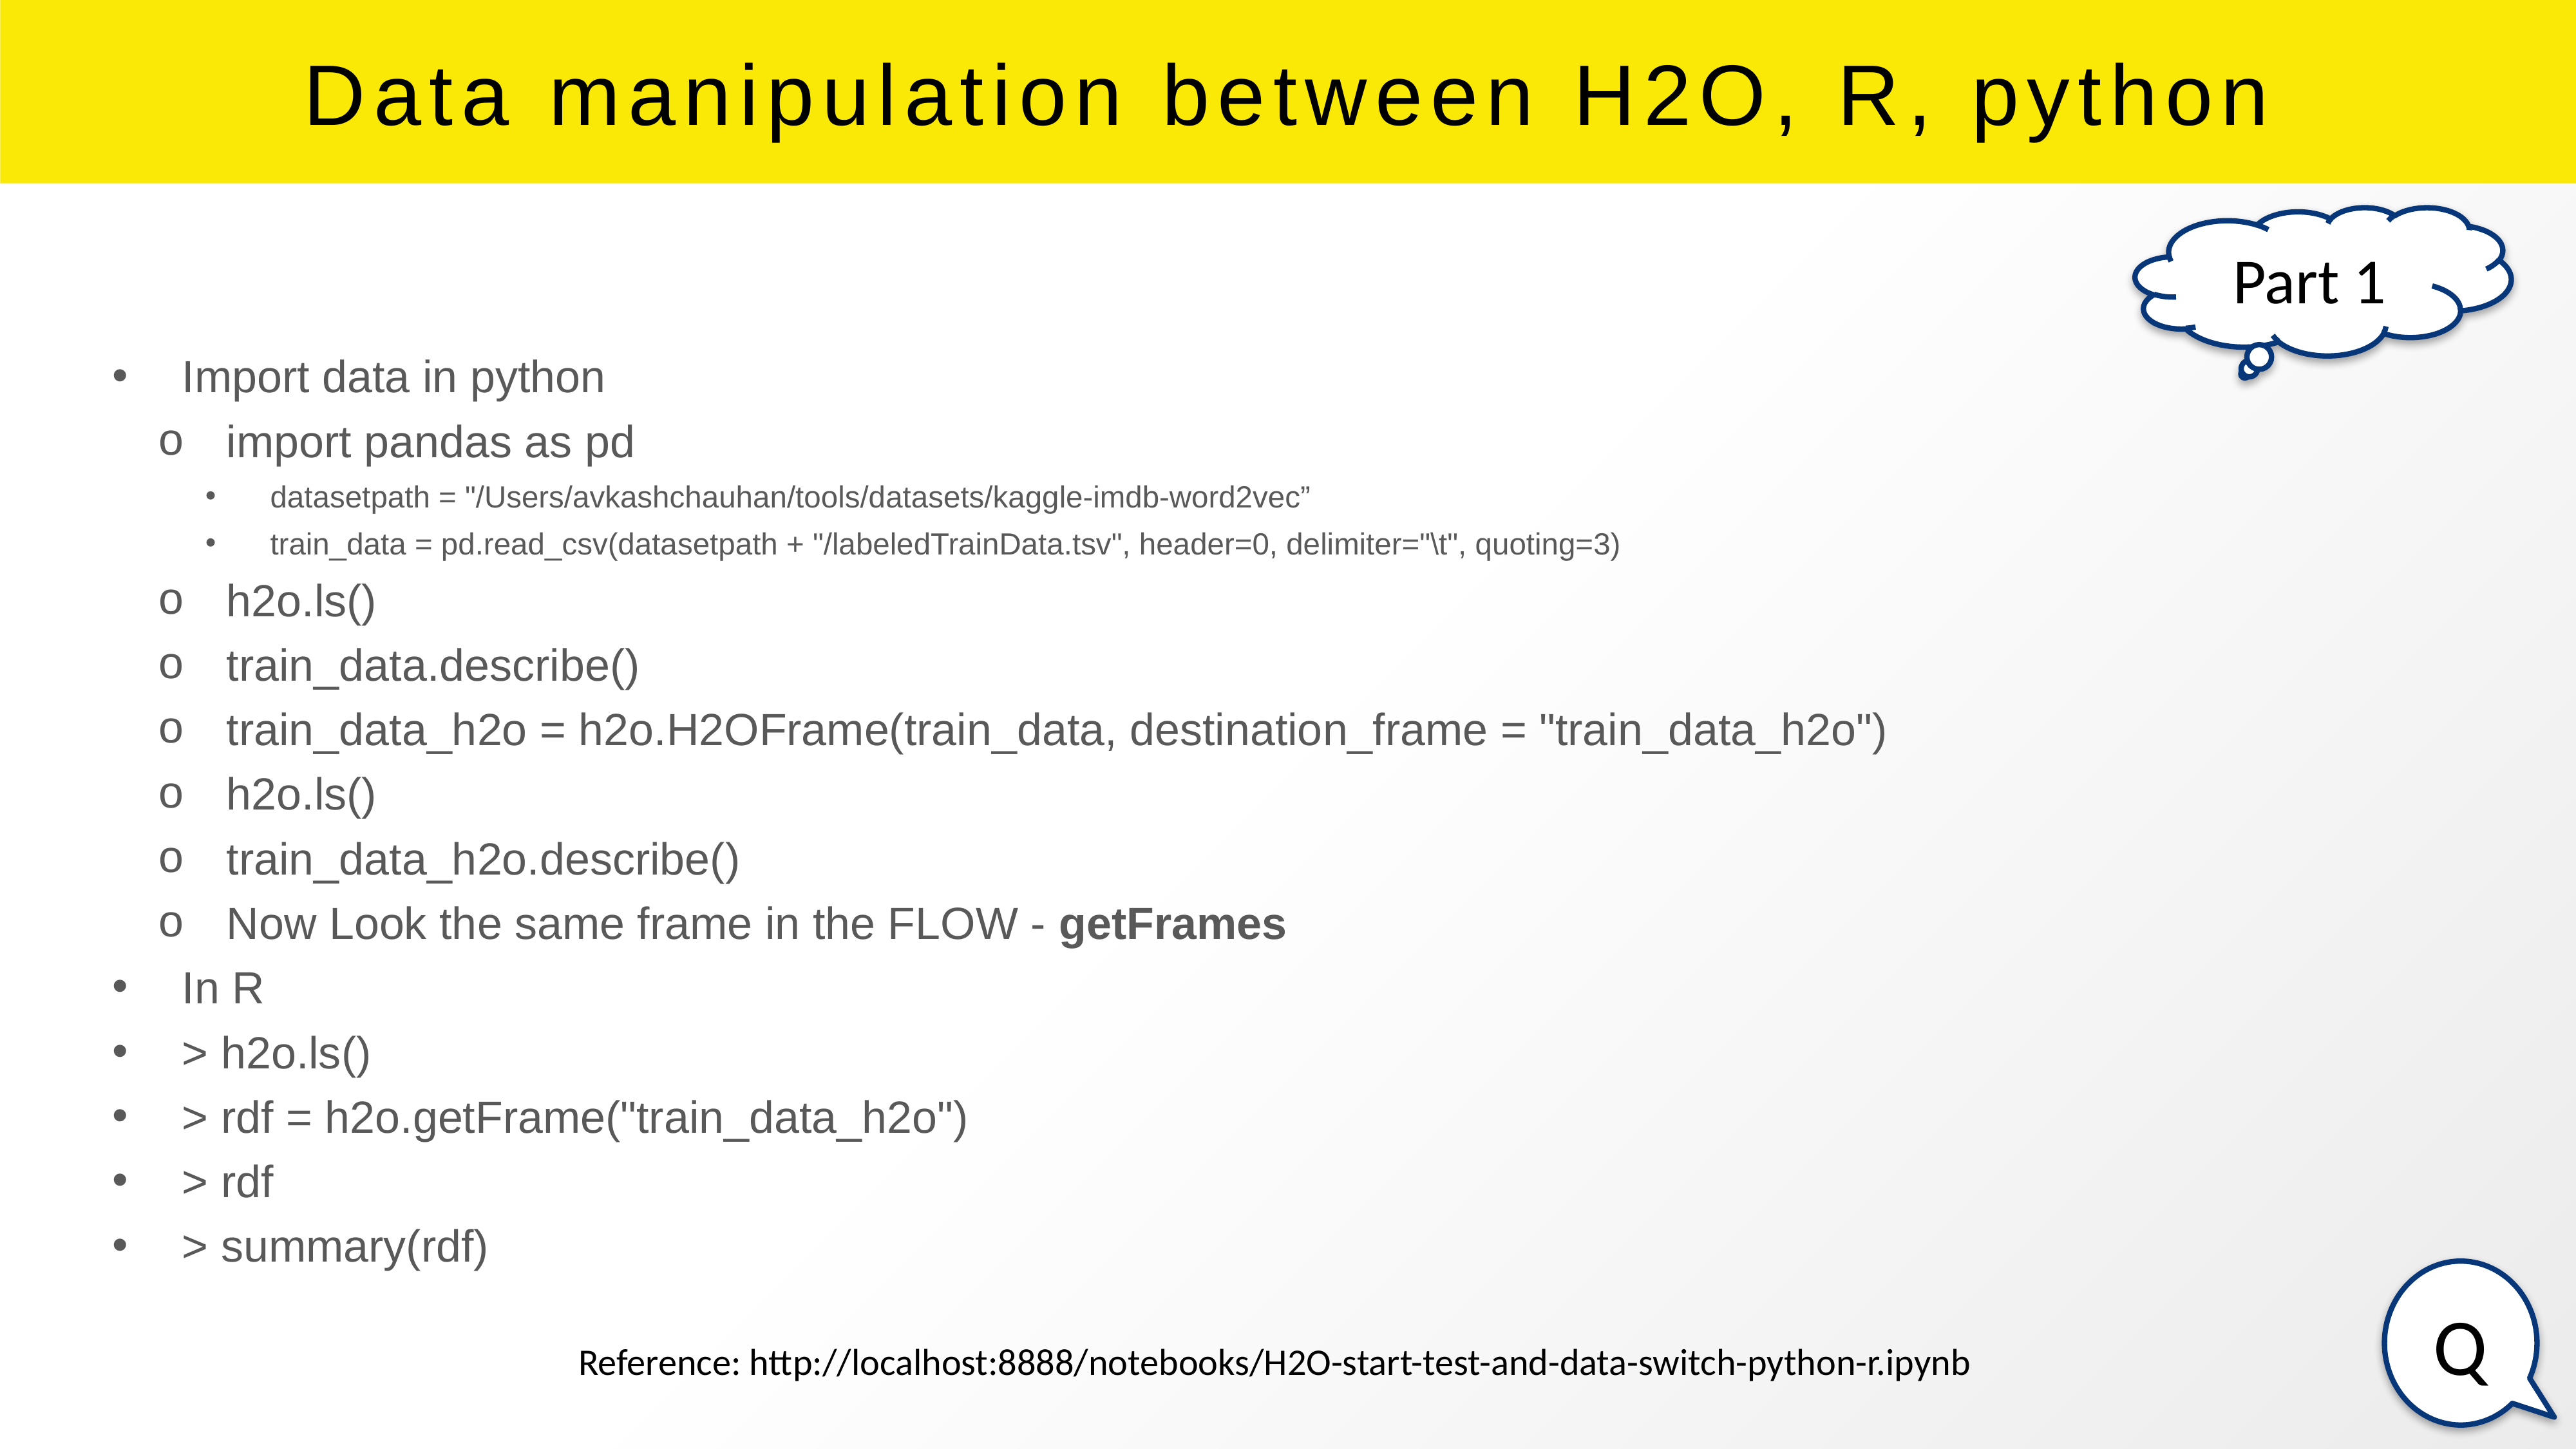

# Data manipulation between H2O, R, python
Part 1
Import data in python
import pandas as pd
datasetpath = "/Users/avkashchauhan/tools/datasets/kaggle-imdb-word2vec”
train_data = pd.read_csv(datasetpath + "/labeledTrainData.tsv", header=0, delimiter="\t", quoting=3)
h2o.ls()
train_data.describe()
train_data_h2o = h2o.H2OFrame(train_data, destination_frame = "train_data_h2o")
h2o.ls()
train_data_h2o.describe()
Now Look the same frame in the FLOW - getFrames
In R
> h2o.ls()
> rdf = h2o.getFrame("train_data_h2o")
> rdf
> summary(rdf)
Q
Reference: http://localhost:8888/notebooks/H2O-start-test-and-data-switch-python-r.ipynb